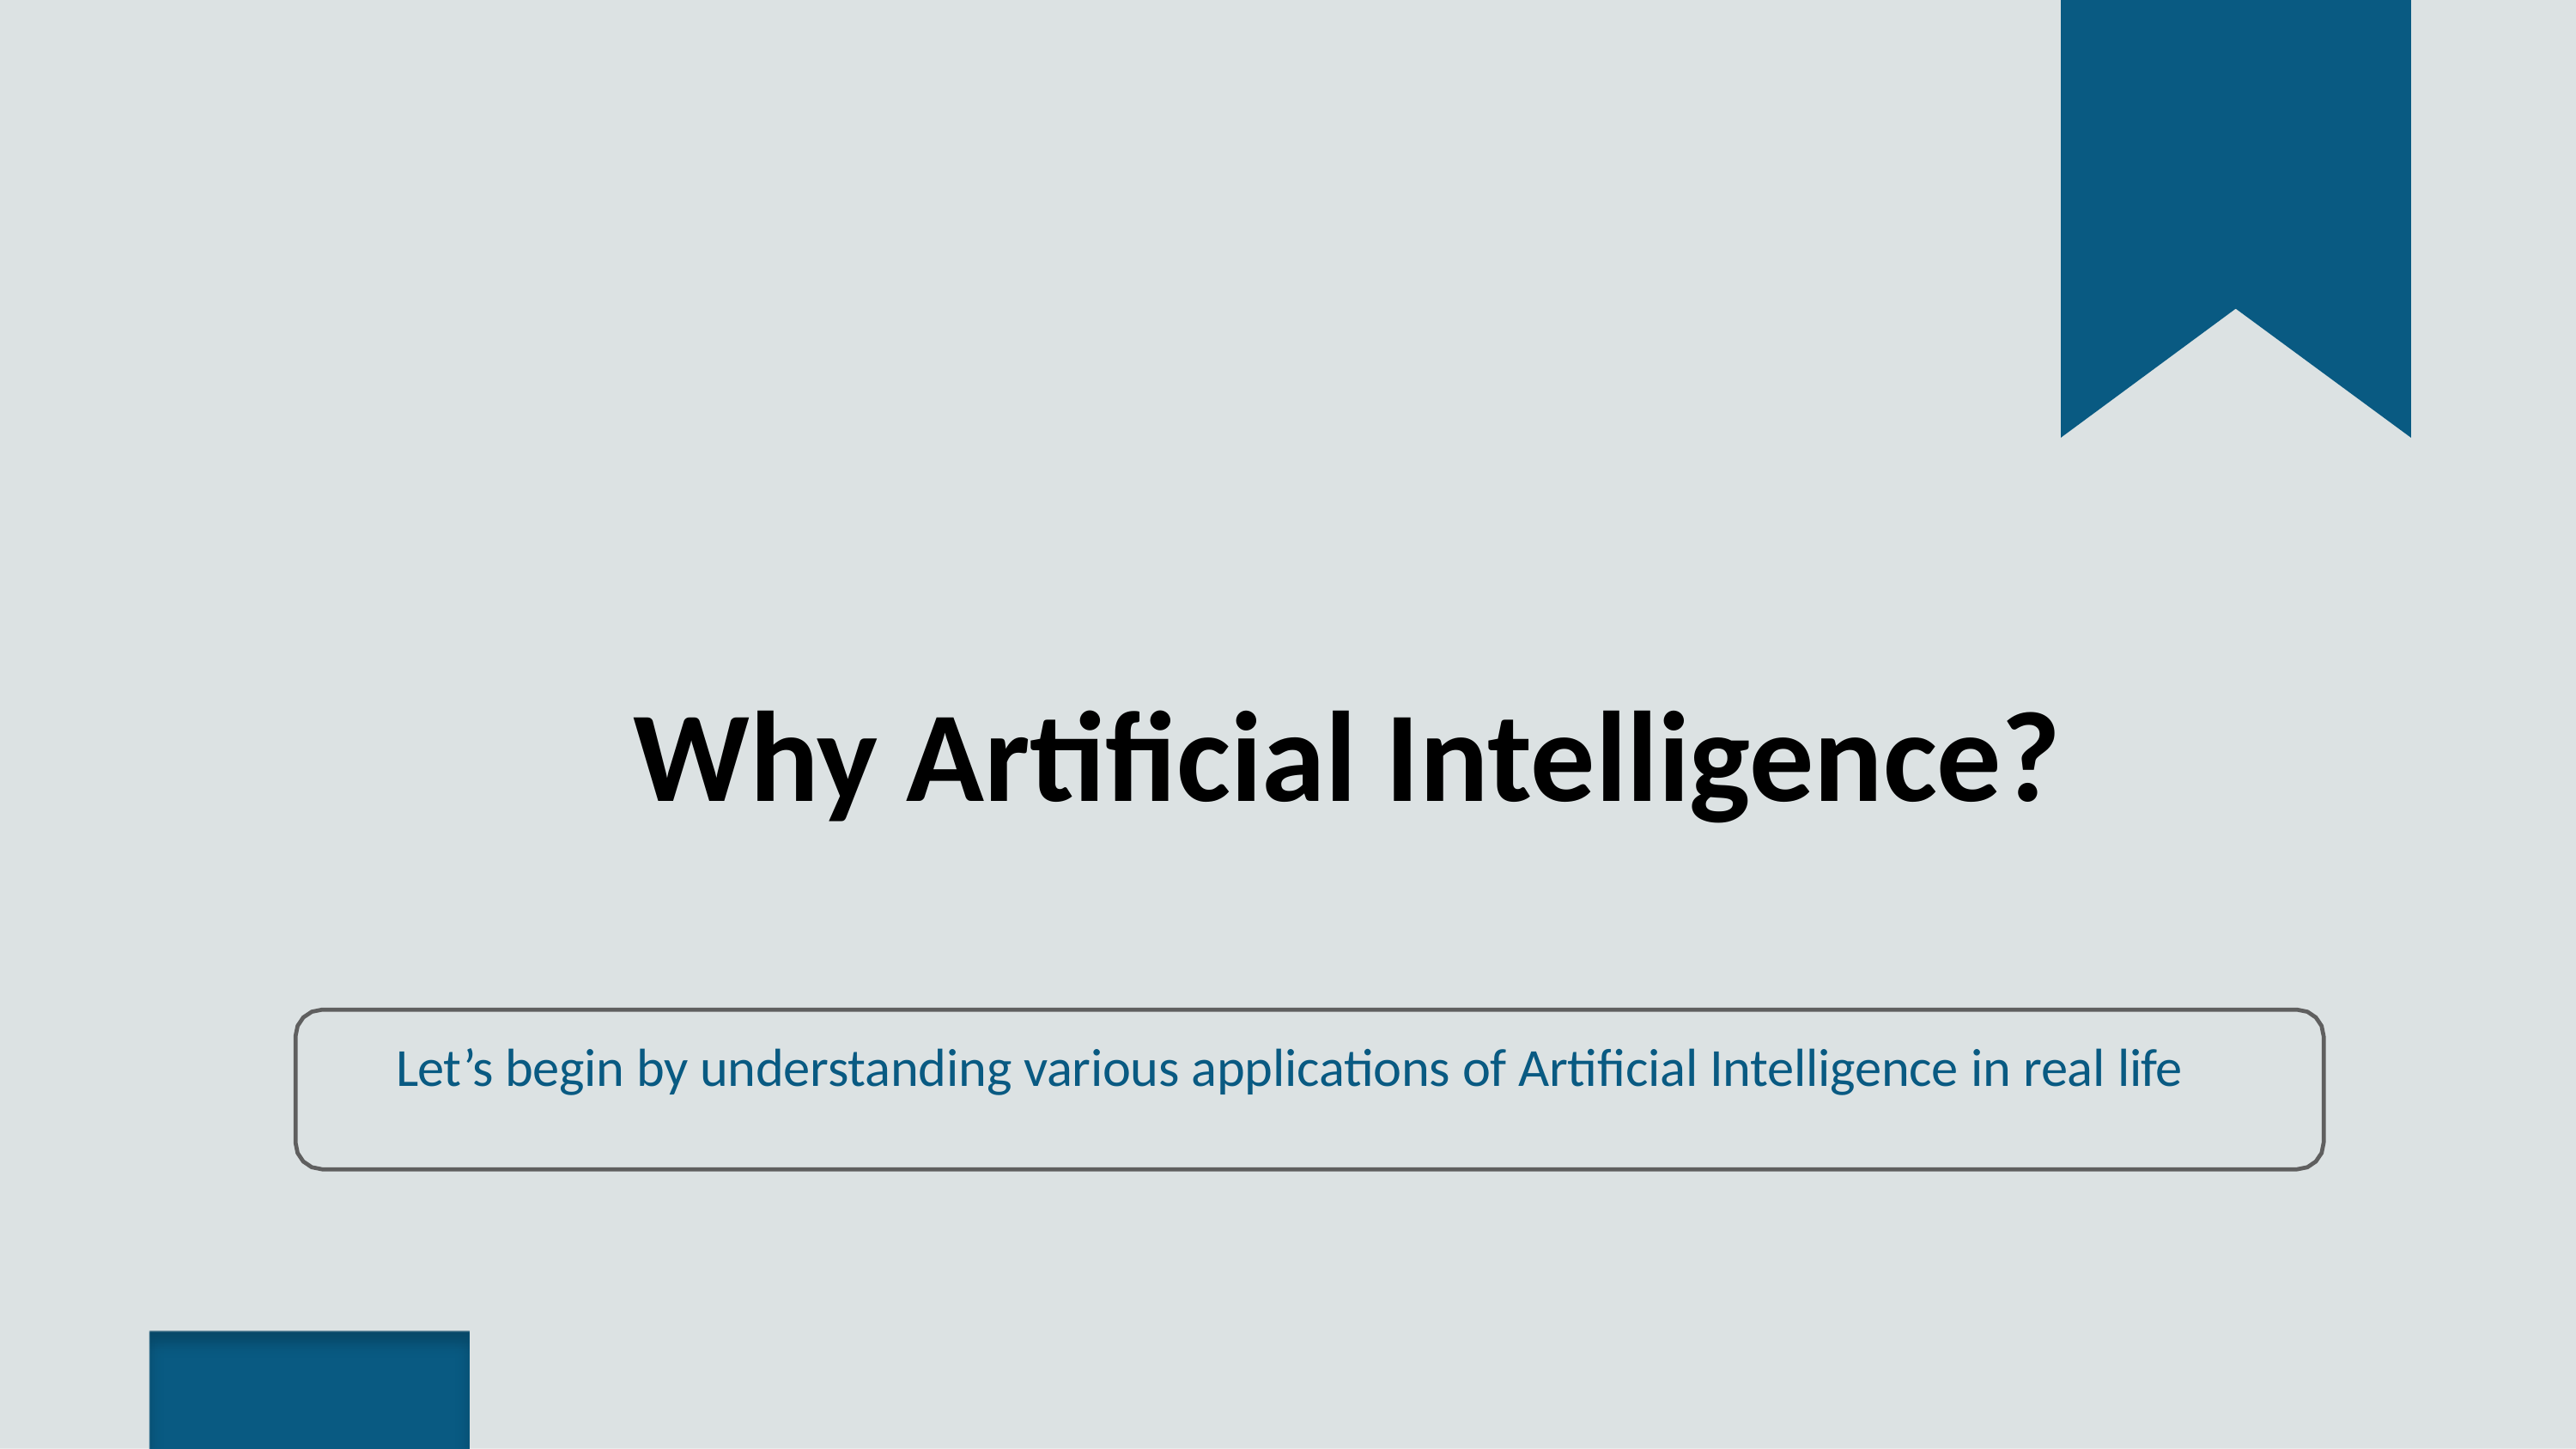

# Why Artificial Intelligence?

Let’s begin by understanding various applications of Artificial Intelligence in real life